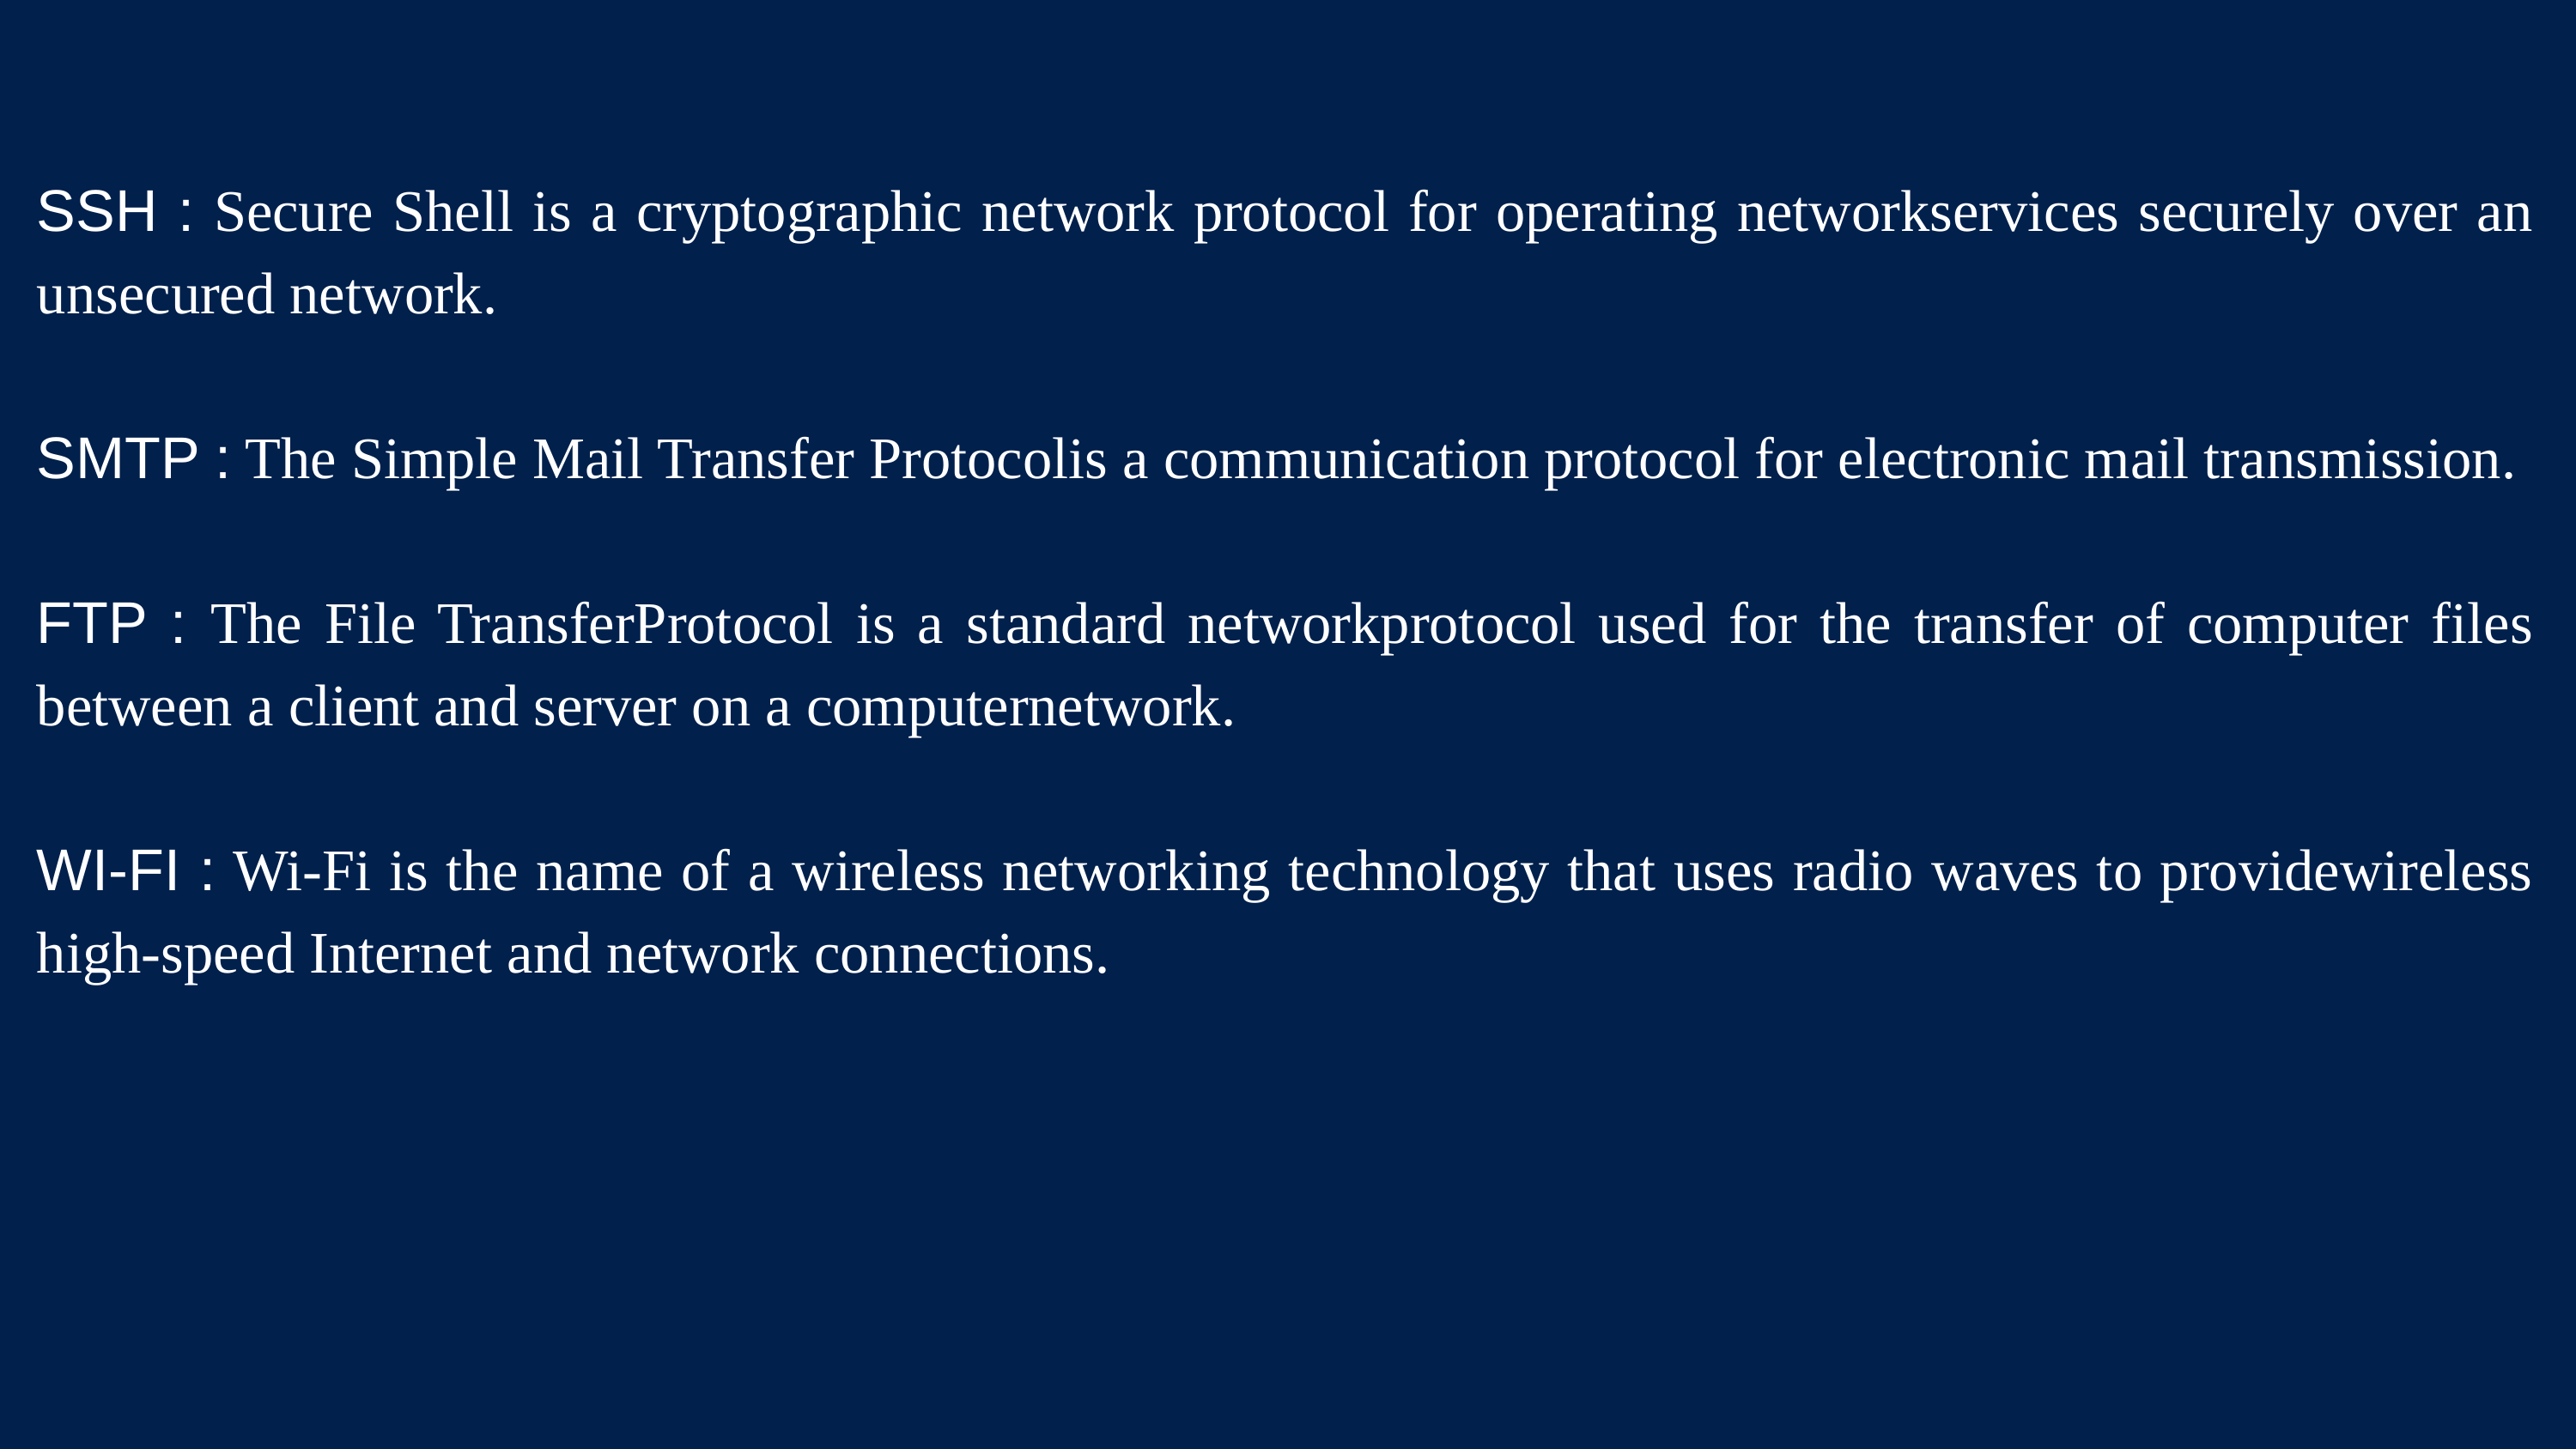

SSH : Secure Shell is a cryptographic network protocol for operating networkservices securely over an unsecured network.

SMTP : The Simple Mail Transfer Protocolis a communication protocol for electronic mail transmission.

FTP : The File TransferProtocol is a standard networkprotocol used for the transfer of computer files between a client and server on a computernetwork.

WI-FI : Wi-Fi is the name of a wireless networking technology that uses radio waves to providewireless high-speed Internet and network connections.